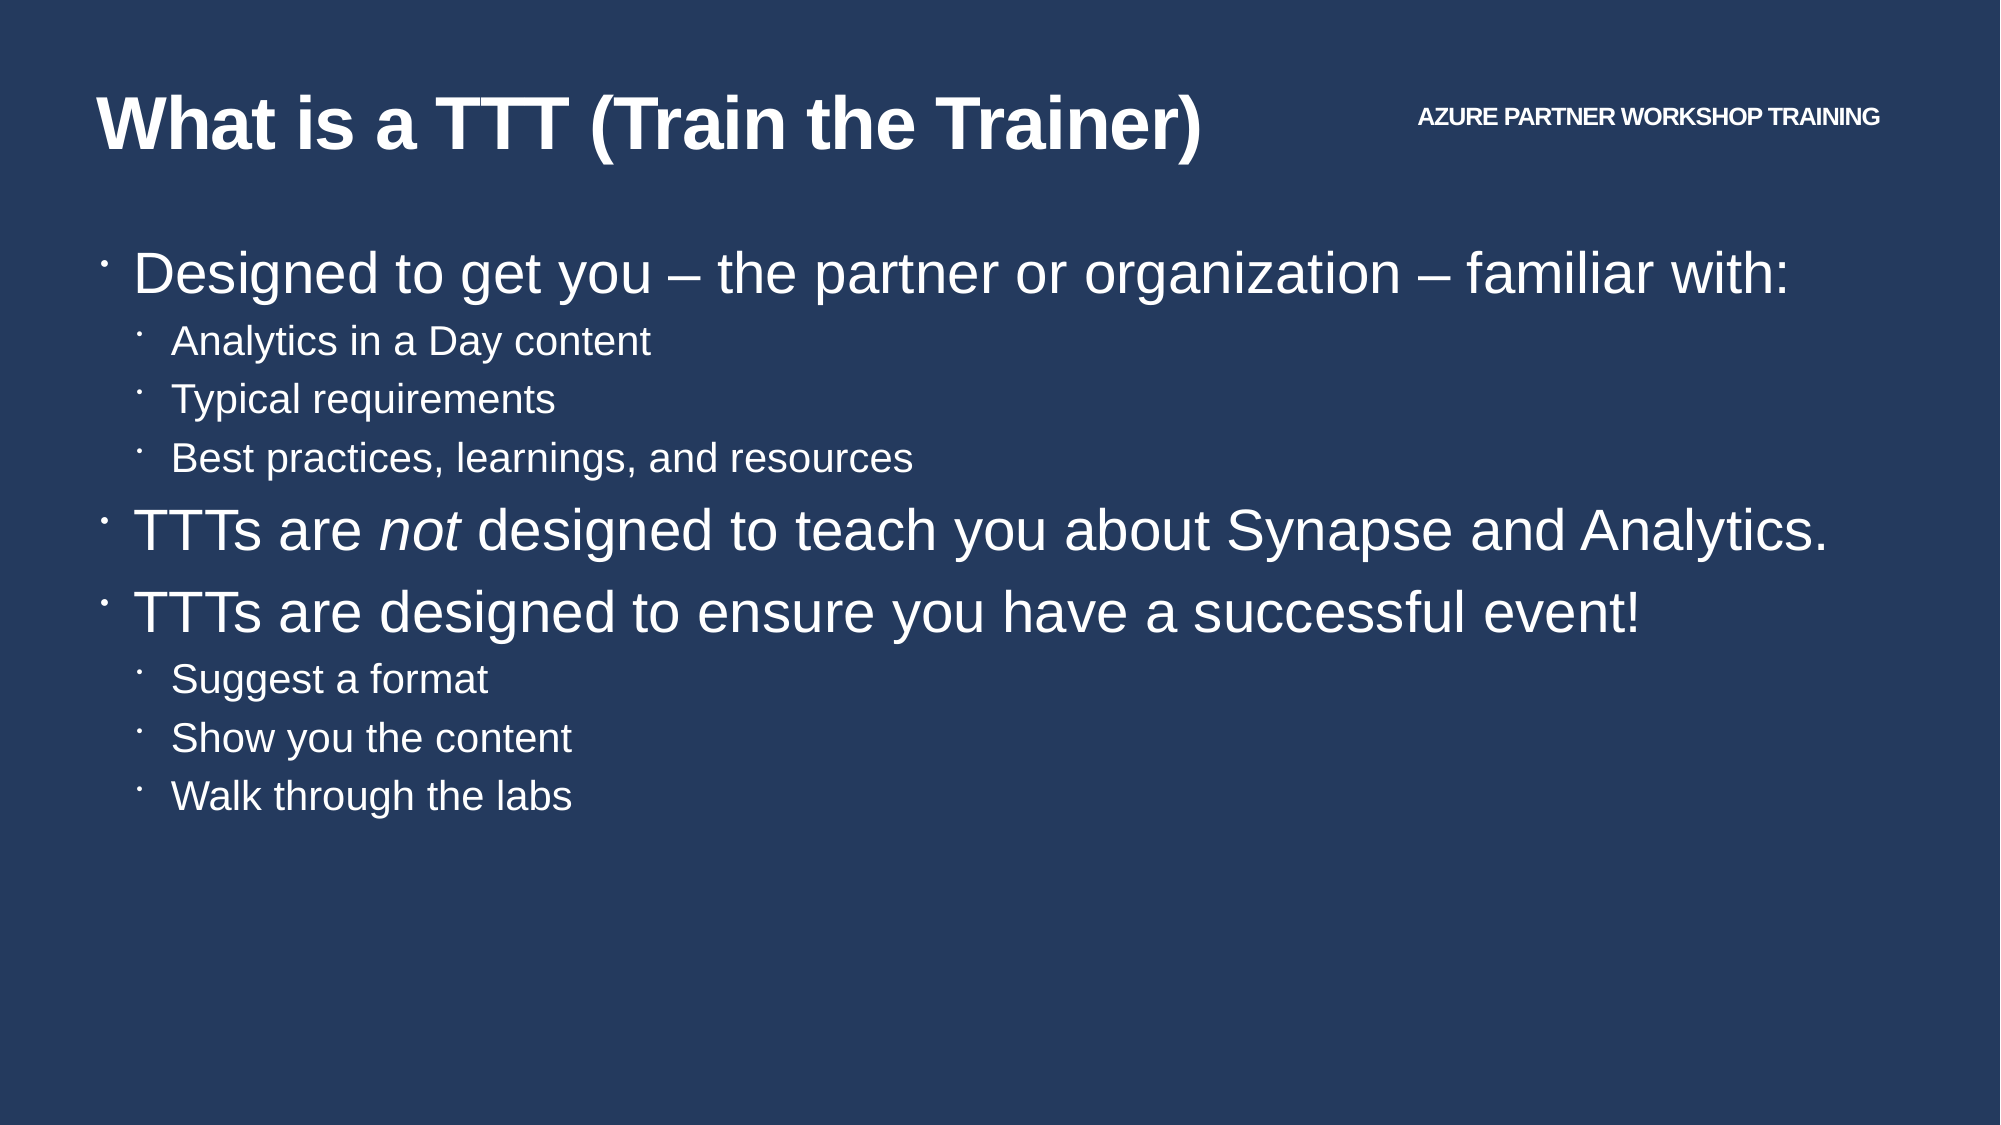

# What is a TTT (Train the Trainer)
Designed to get you – the partner or organization – familiar with:
Analytics in a Day content
Typical requirements
Best practices, learnings, and resources
TTTs are not designed to teach you about Synapse and Analytics.
TTTs are designed to ensure you have a successful event!
Suggest a format
Show you the content
Walk through the labs